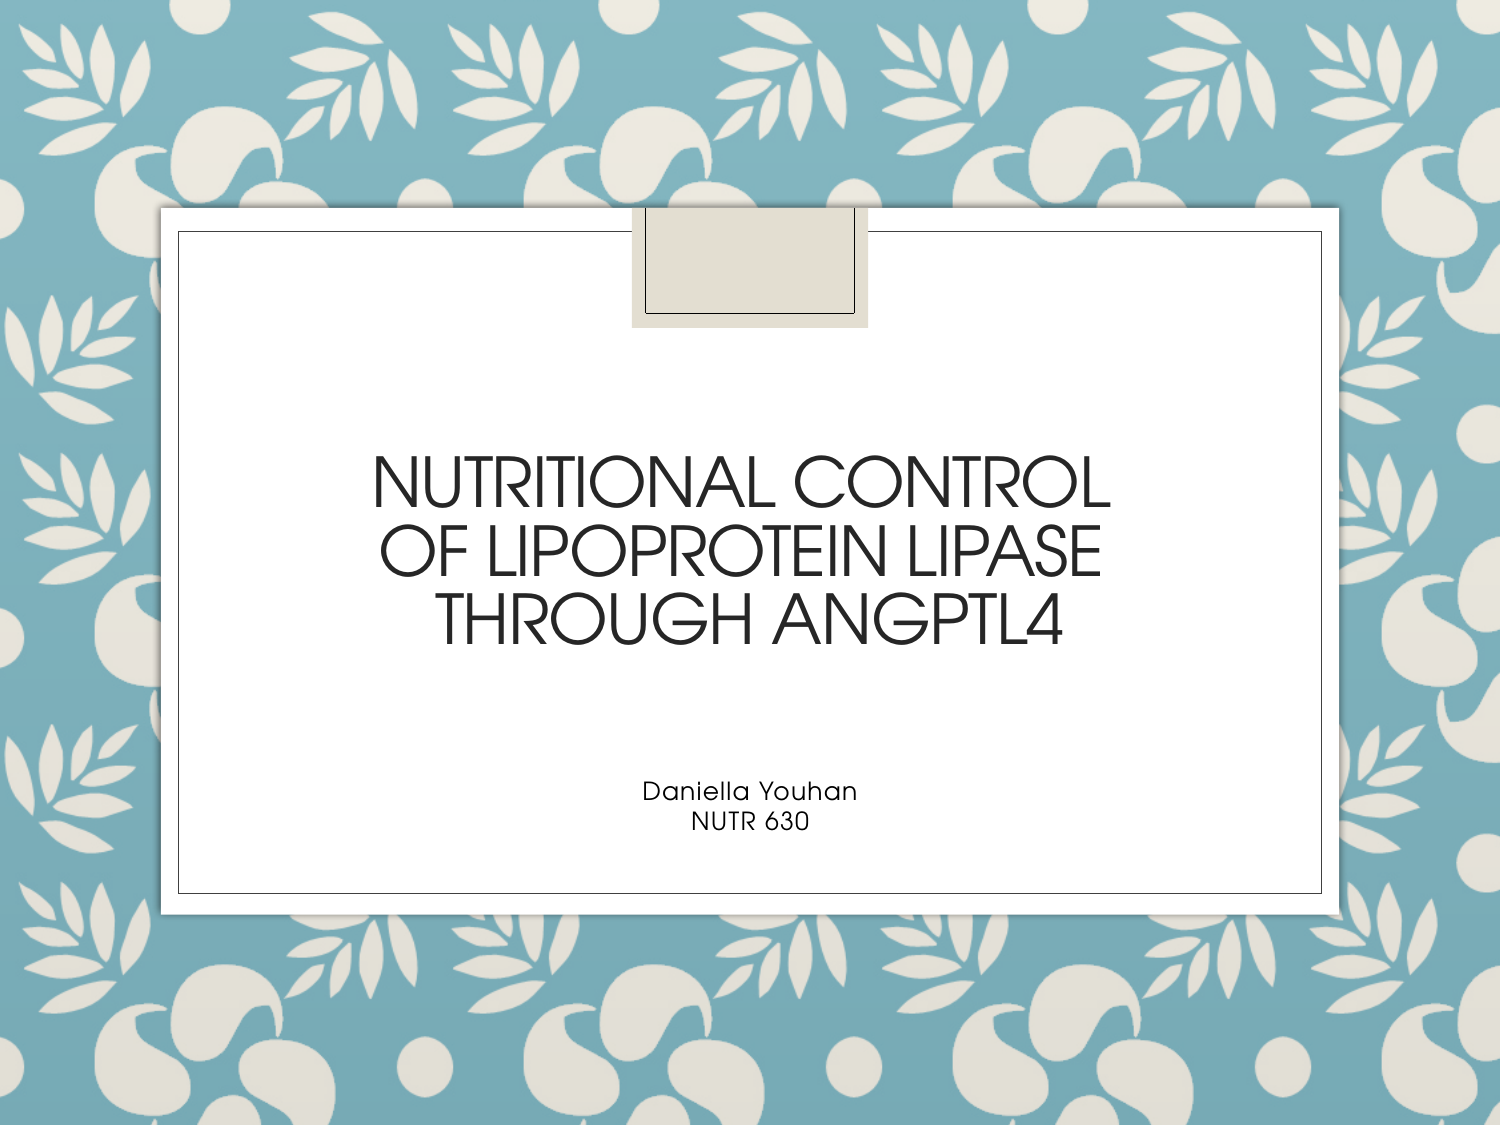

# Nutritional Control of Lipoprotein Lipase Through Angptl4
Daniella Youhan
NUTR 630